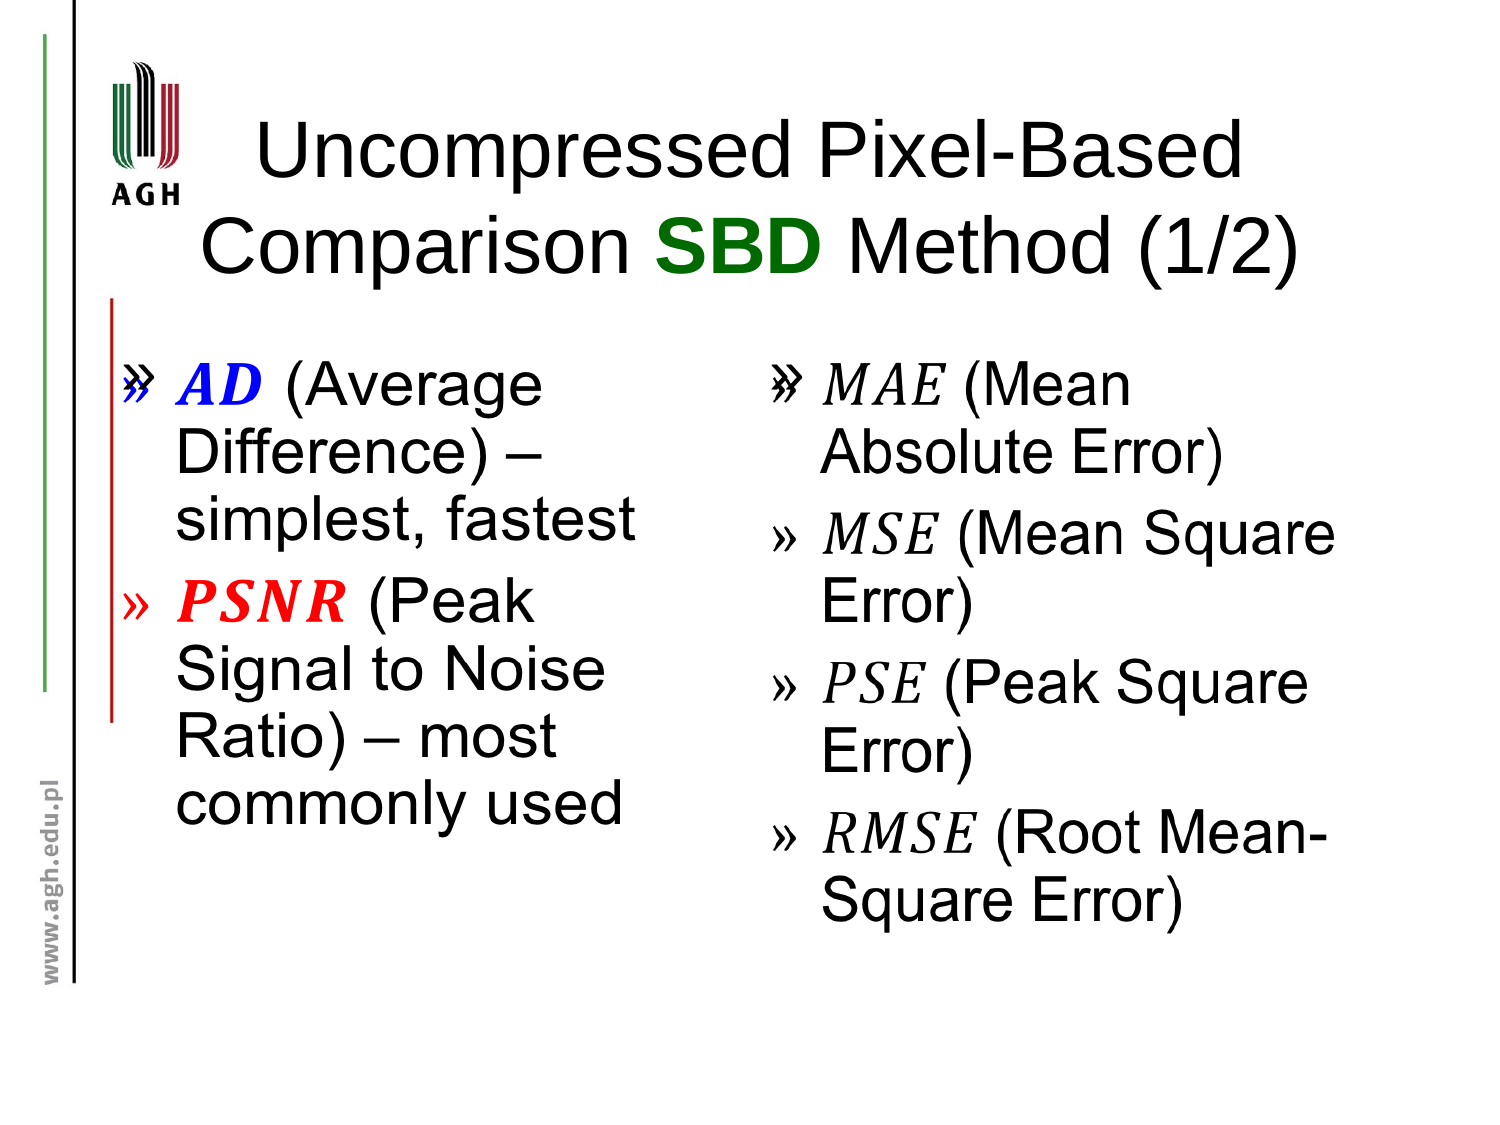

# Uncompressed Pixel-Based Comparison SBD Method (1/2)